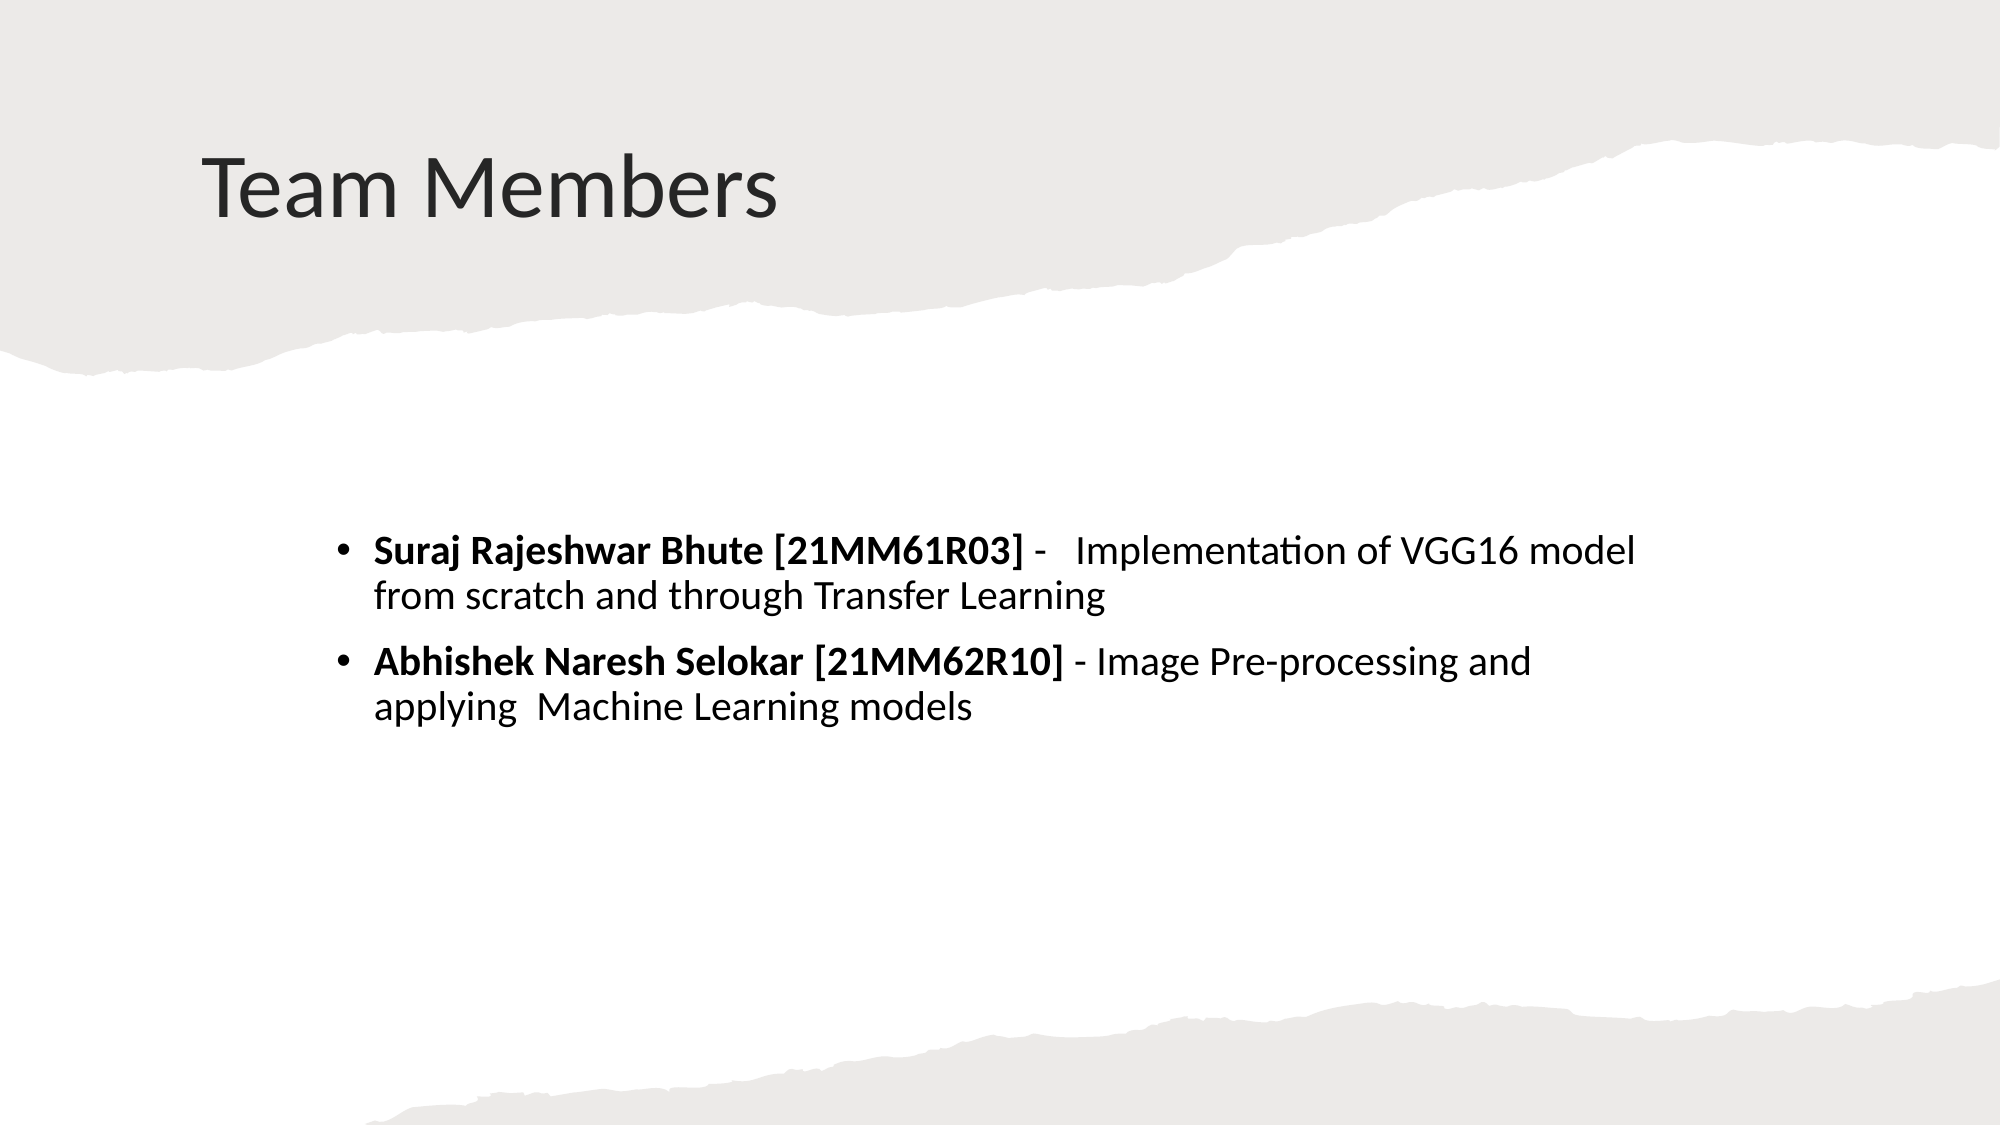

# Team Members
Suraj Rajeshwar Bhute [21MM61R03] -   Implementation of VGG16 model from scratch and through Transfer Learning
Abhishek Naresh Selokar [21MM62R10] - Image Pre-processing and applying  Machine Learning models